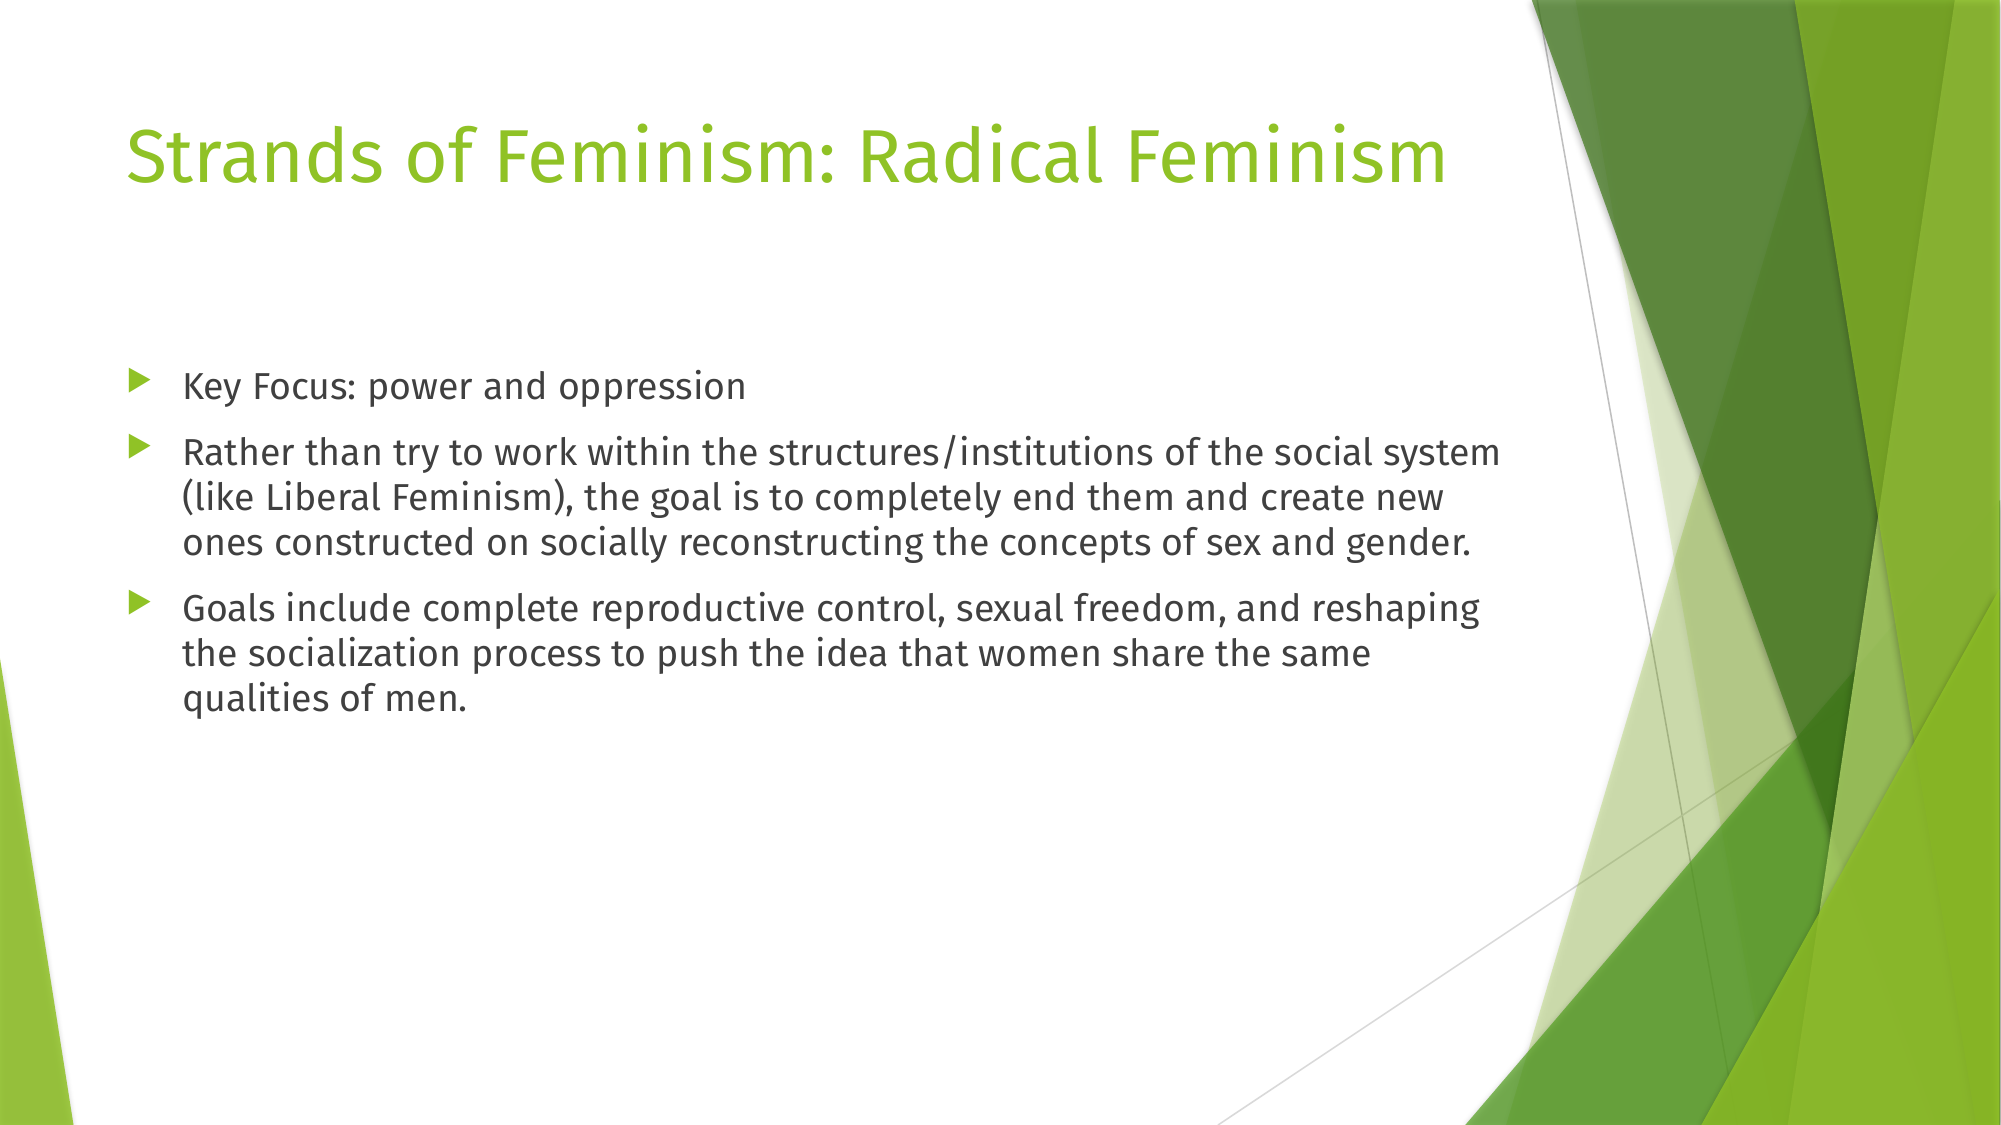

# Strands of Feminism: Radical Feminism
Key Focus: power and oppression
Rather than try to work within the structures/institutions of the social system (like Liberal Feminism), the goal is to completely end them and create new ones constructed on socially reconstructing the concepts of sex and gender.
Goals include complete reproductive control, sexual freedom, and reshaping the socialization process to push the idea that women share the same qualities of men.